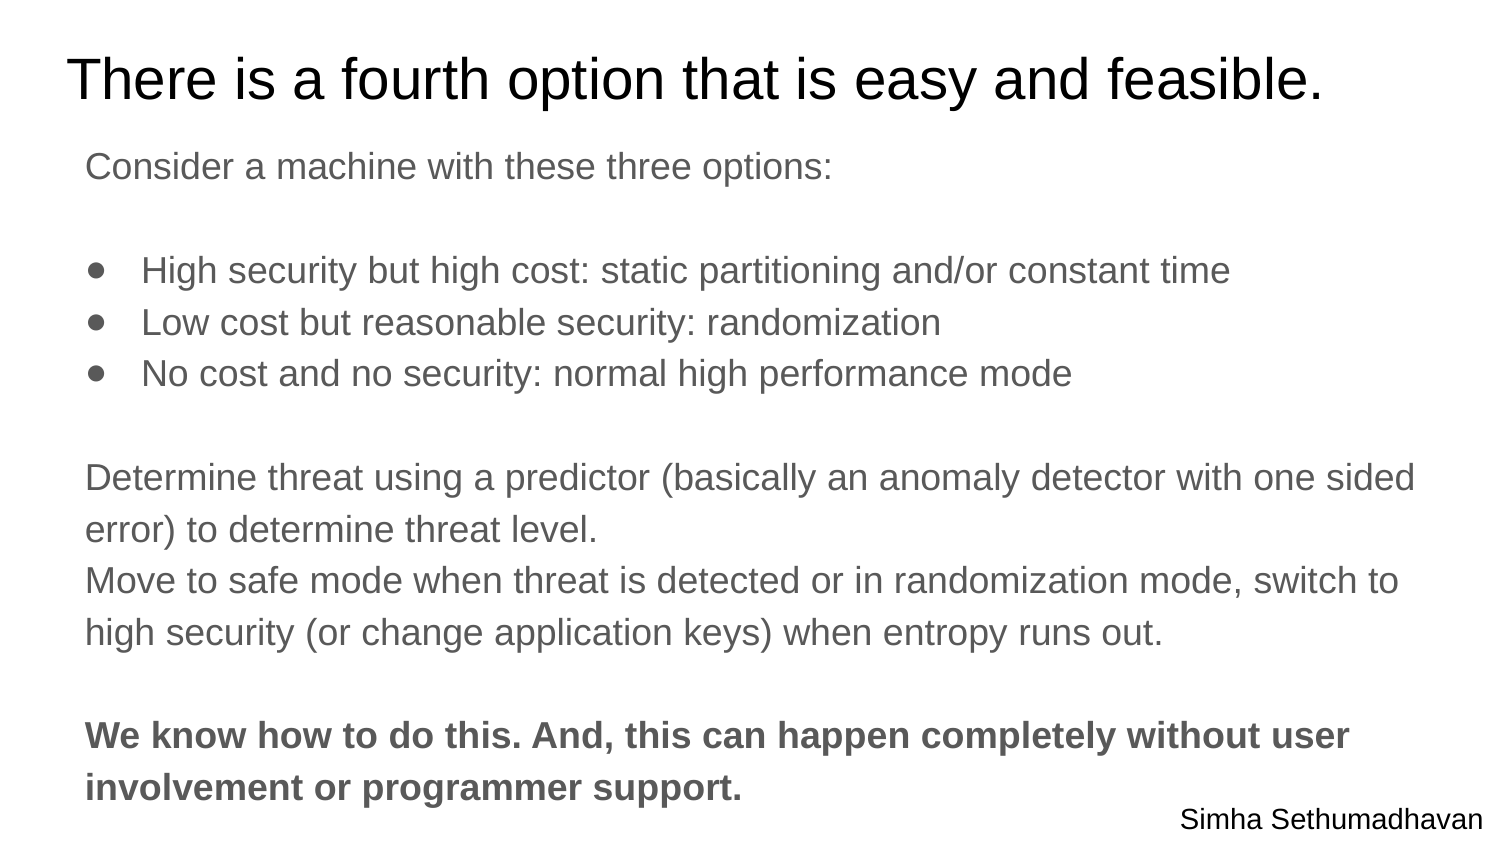

# There is a fourth option that is easy and feasible.
Consider a machine with these three options:

High security but high cost: static partitioning and/or constant time
Low cost but reasonable security: randomization
No cost and no security: normal high performance mode

Determine threat using a predictor (basically an anomaly detector with one sided error) to determine threat level.
Move to safe mode when threat is detected or in randomization mode, switch to high security (or change application keys) when entropy runs out.

We know how to do this. And, this can happen completely without user involvement or programmer support.

Simha Sethumadhavan